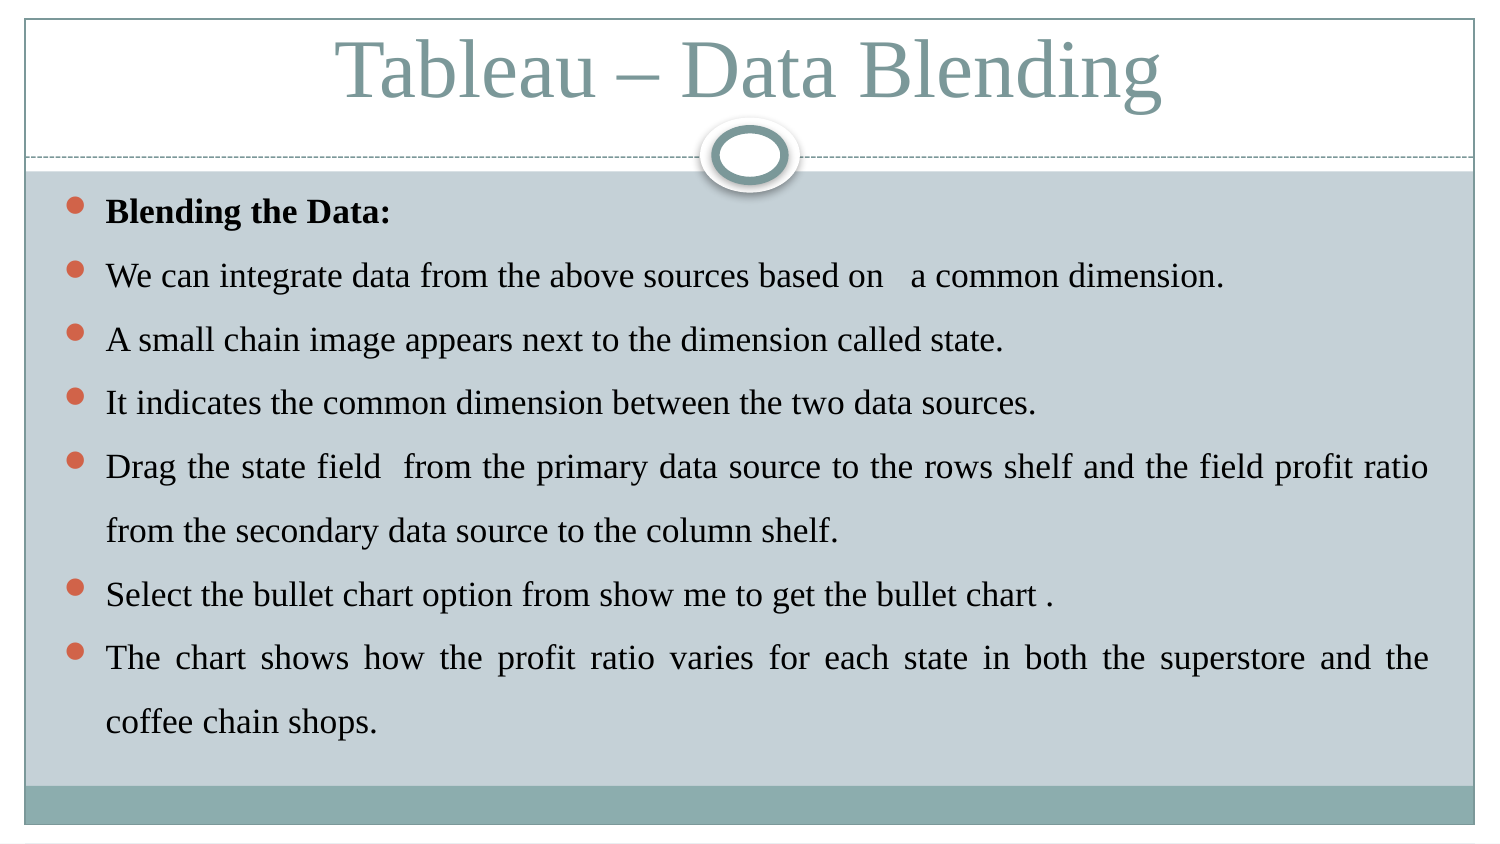

# Tableau – Data Blending
Blending the Data:
We can integrate data from the above sources based on   a common dimension.
A small chain image appears next to the dimension called state.
It indicates the common dimension between the two data sources.
Drag the state field  from the primary data source to the rows shelf and the field profit ratio from the secondary data source to the column shelf.
Select the bullet chart option from show me to get the bullet chart .
The chart shows how the profit ratio varies for each state in both the superstore and the coffee chain shops.